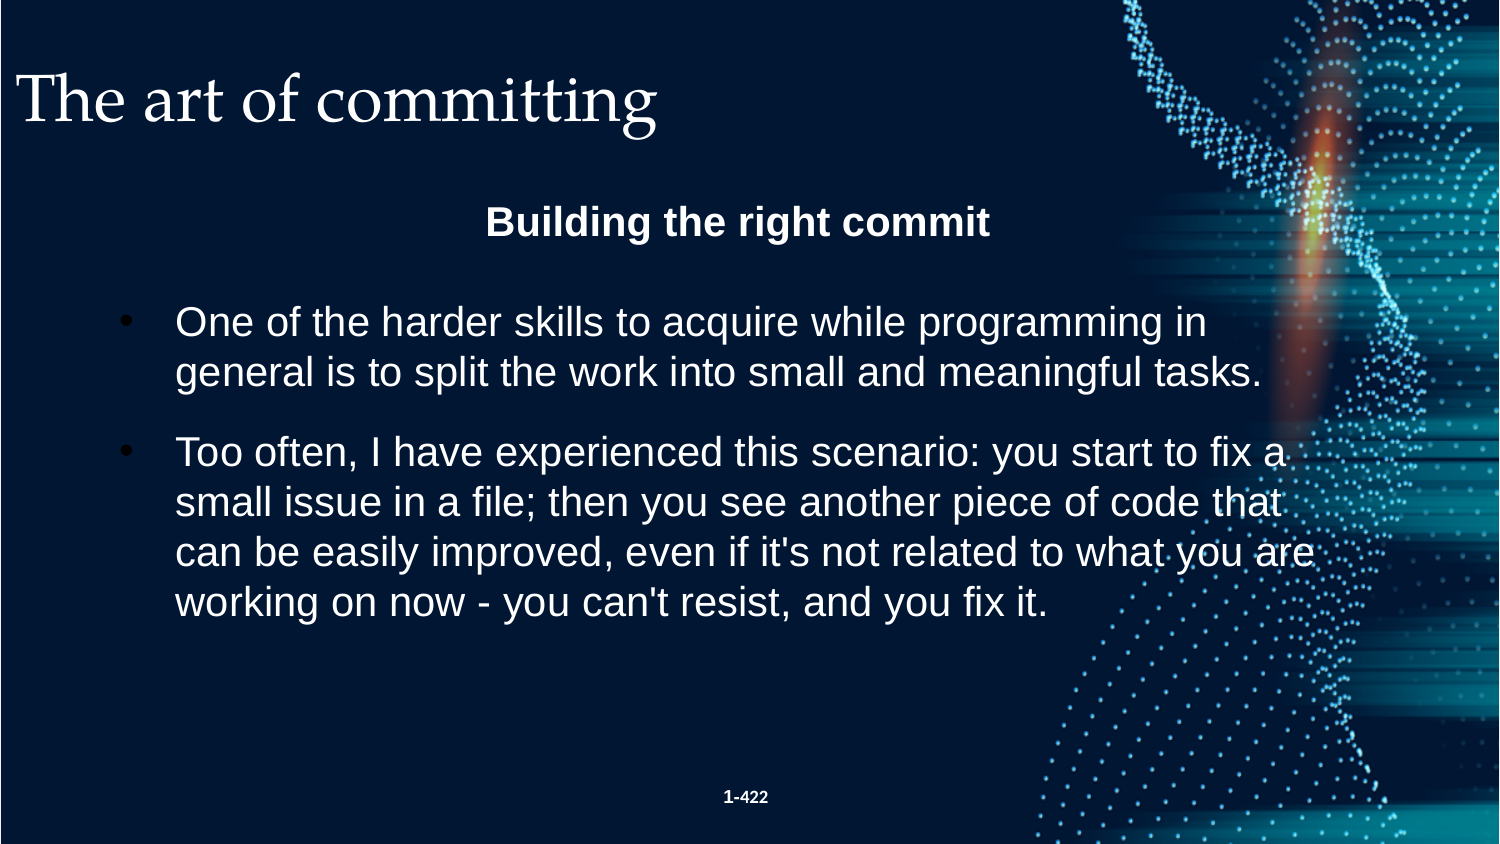

The art of committing
Building the right commit

One of the harder skills to acquire while programming in general is to split the work into small and meaningful tasks.

Too often, I have experienced this scenario: you start to fix a small issue in a file; then you see another piece of code that can be easily improved, even if it's not related to what you are working on now - you can't resist, and you fix it.
1-422